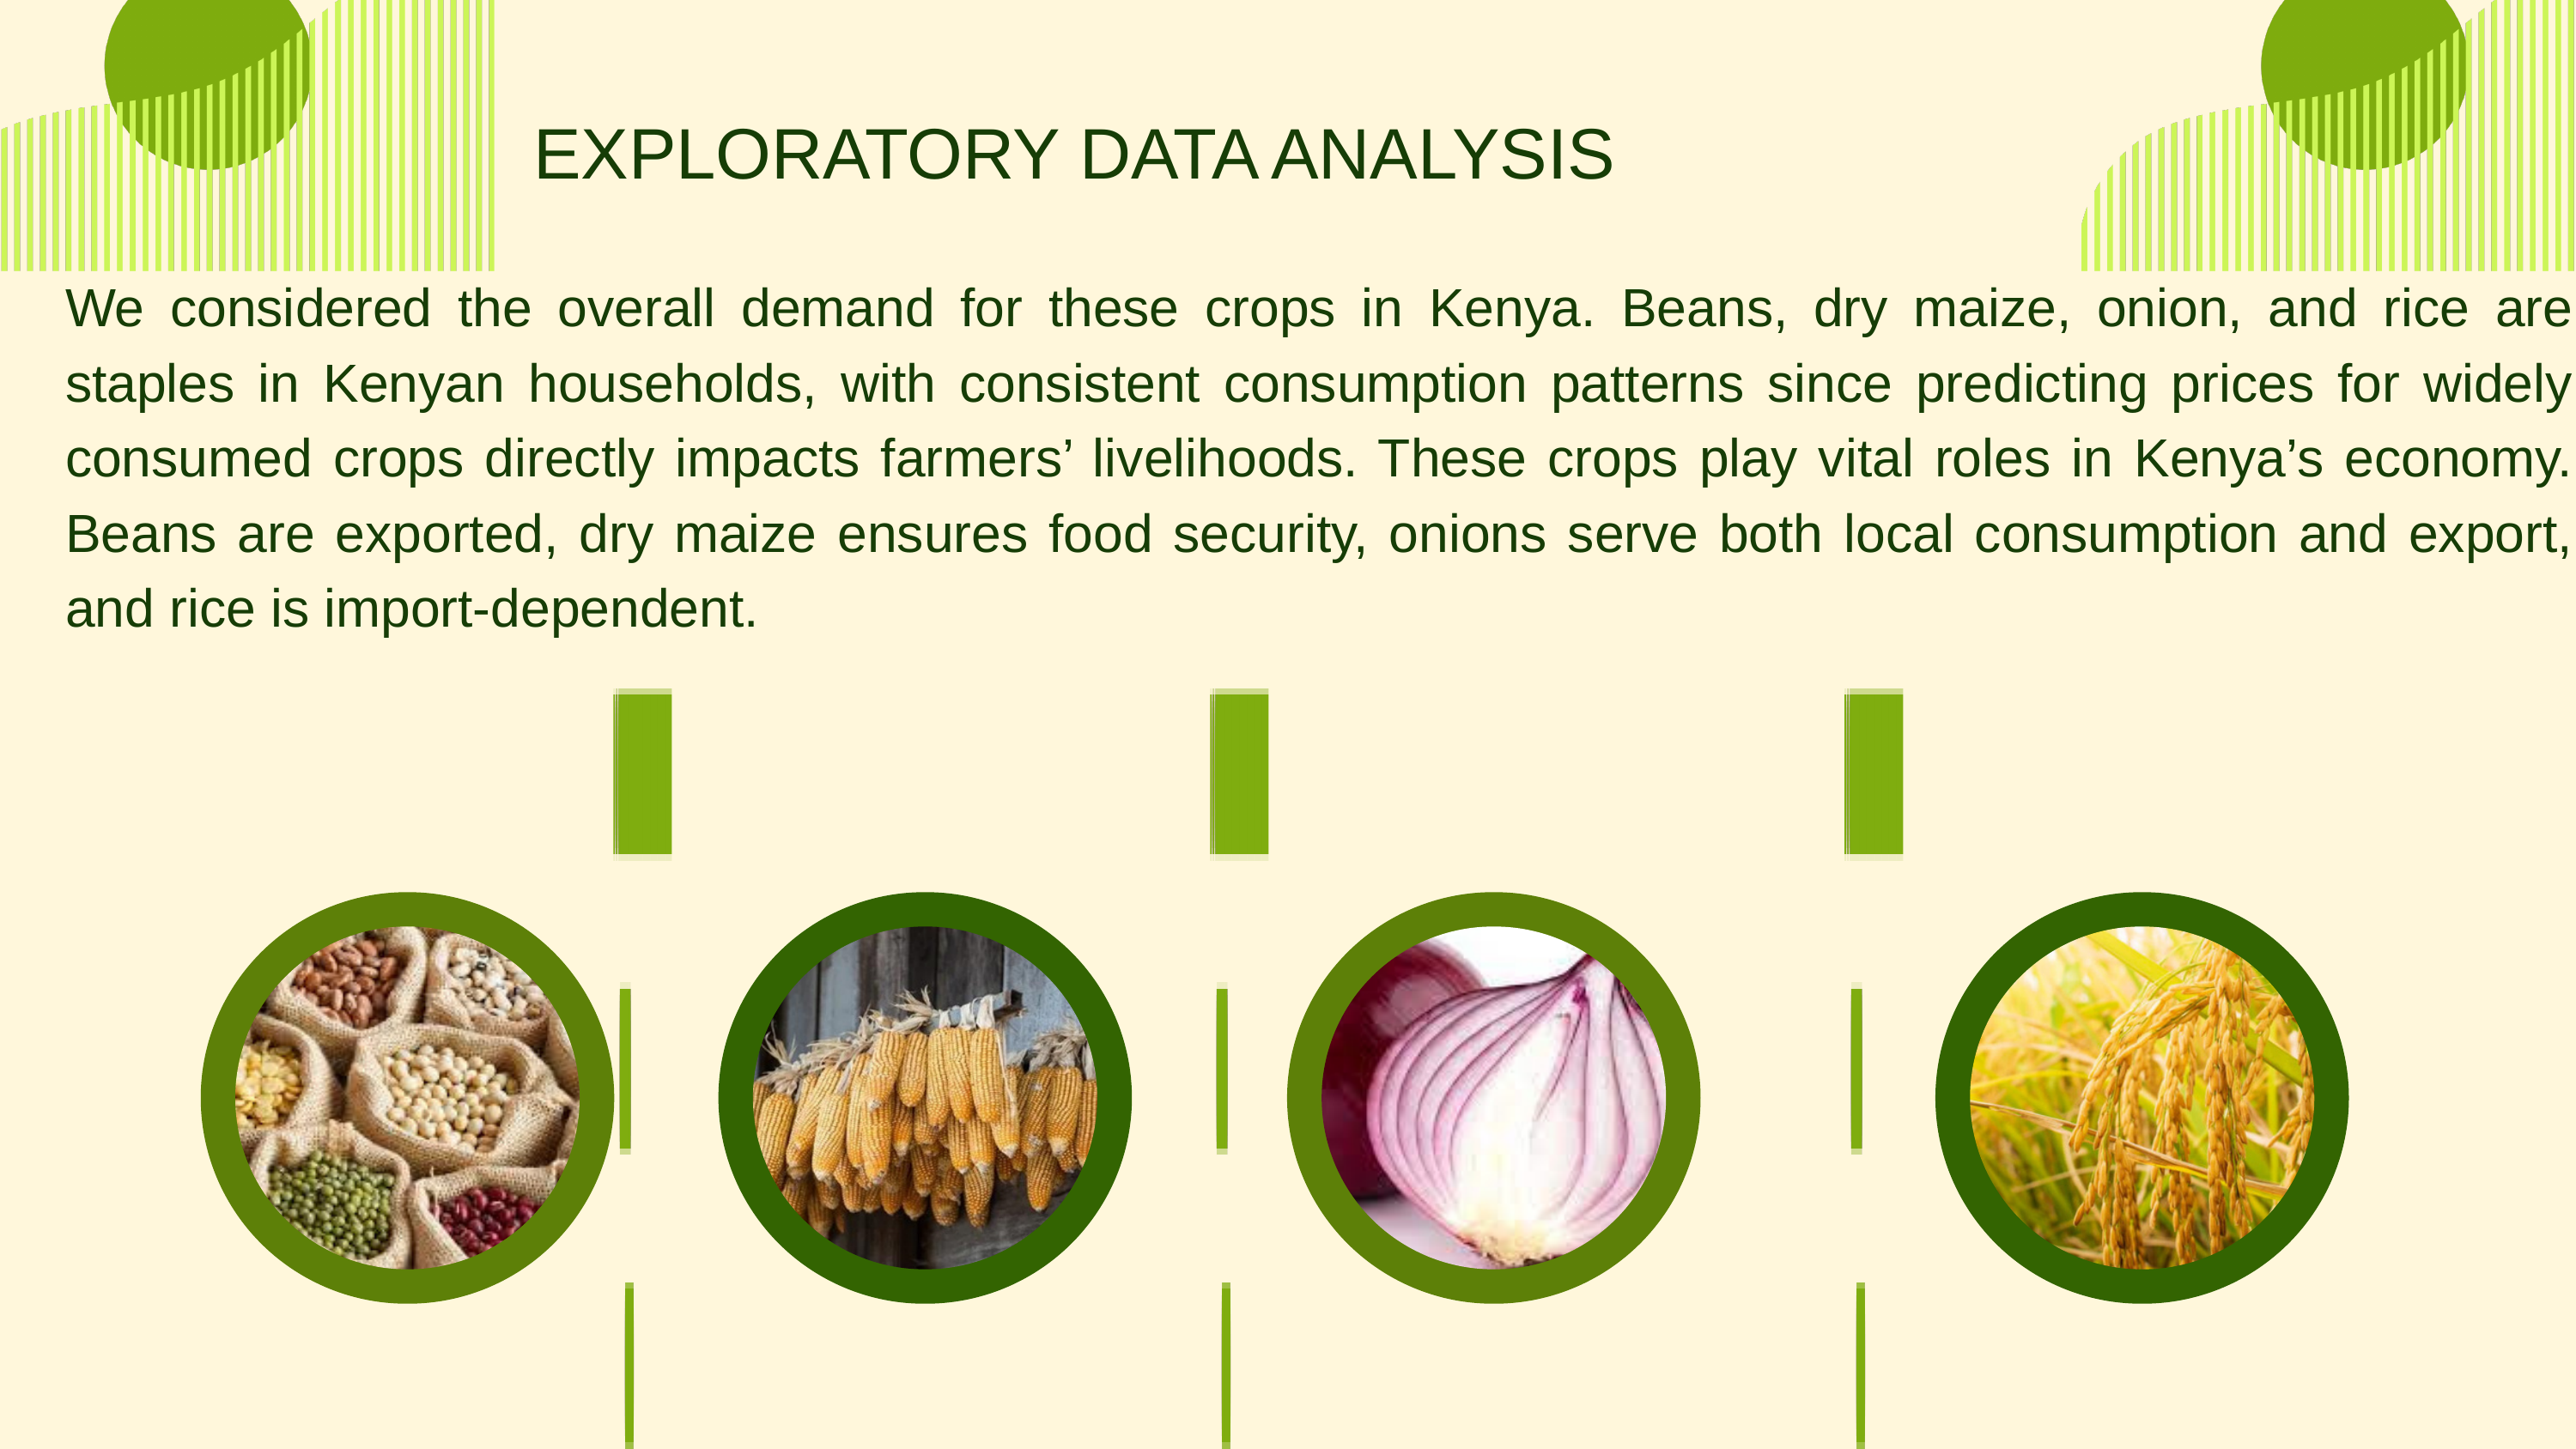

EXPLORATORY DATA ANALYSIS
We considered the overall demand for these crops in Kenya. Beans, dry maize, onion, and rice are staples in Kenyan households, with consistent consumption patterns since predicting prices for widely consumed crops directly impacts farmers’ livelihoods. These crops play vital roles in Kenya’s economy. Beans are exported, dry maize ensures food security, onions serve both local consumption and export, and rice is import-dependent.